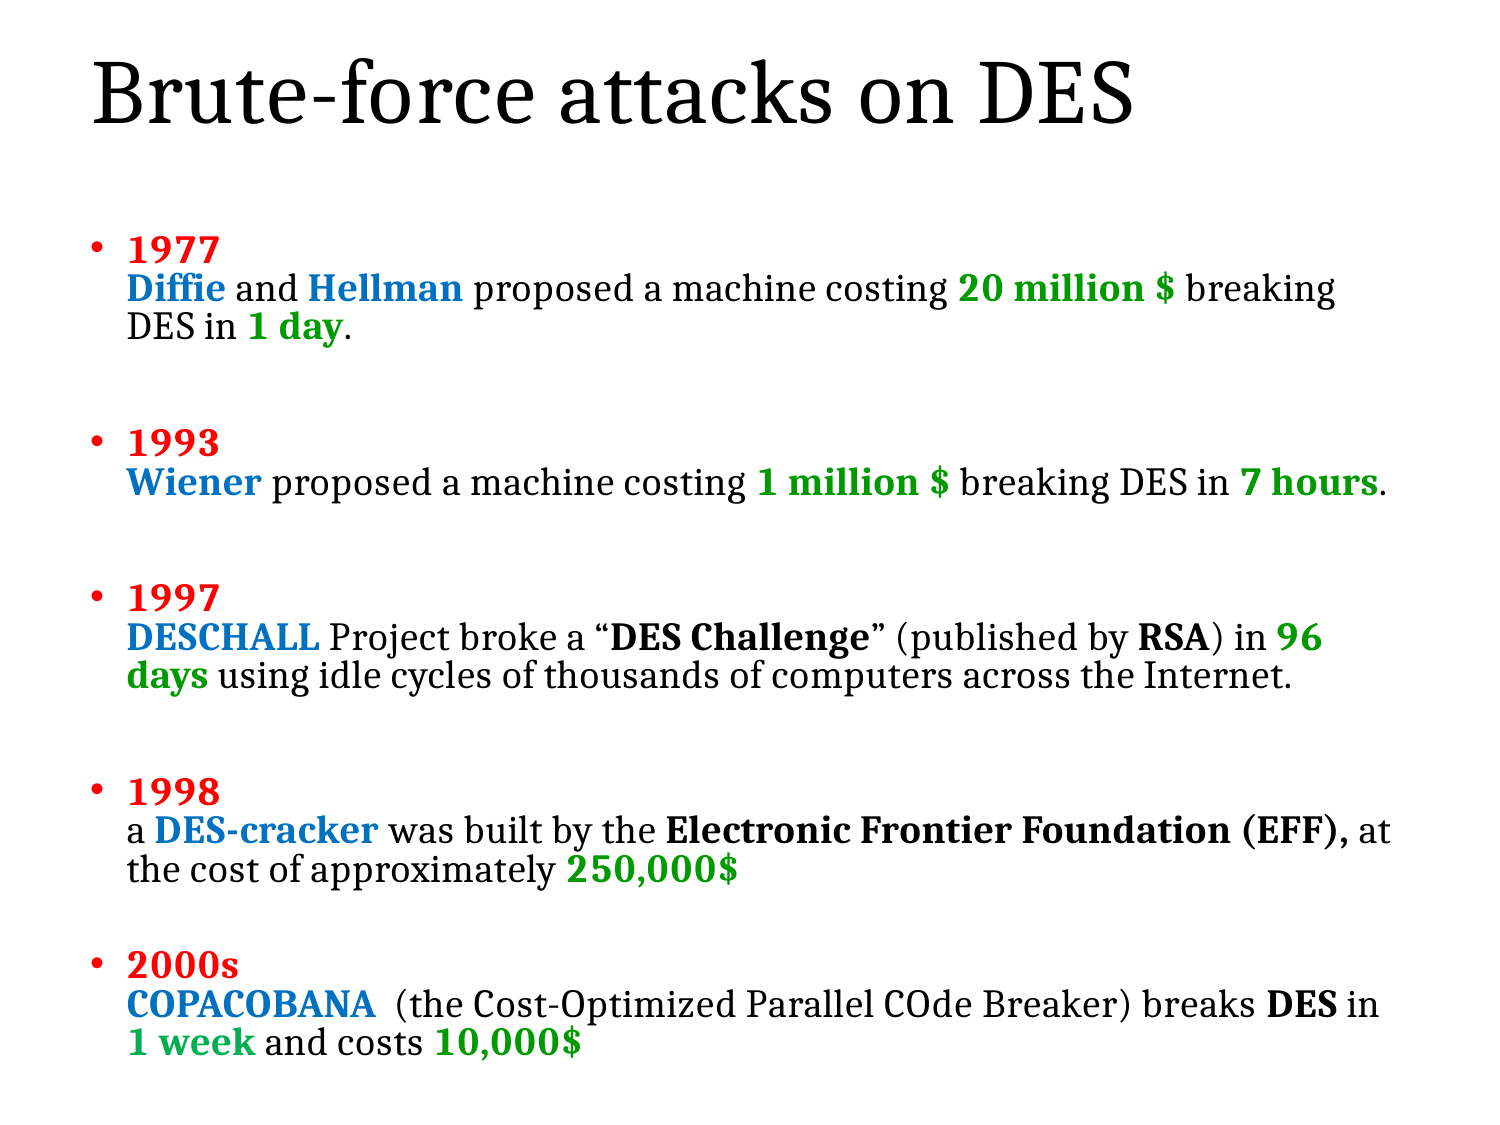

# Brute-force attacks on DES
1977
Diffie and Hellman proposed a machine costing 20 million $ breaking DES in 1 day.

1993
Wiener proposed a machine costing 1 million $ breaking DES in 7 hours.

1997
DESCHALL Project broke a “DES Challenge” (published by RSA) in 96 days using idle cycles of thousands of computers across the Internet.

1998
a DES-cracker was built by the Electronic Frontier Foundation (EFF), at the cost of approximately 250,000$
2000s
COPACOBANA  (the Cost-Optimized Parallel COde Breaker) breaks DES in 1 week and costs 10,000$